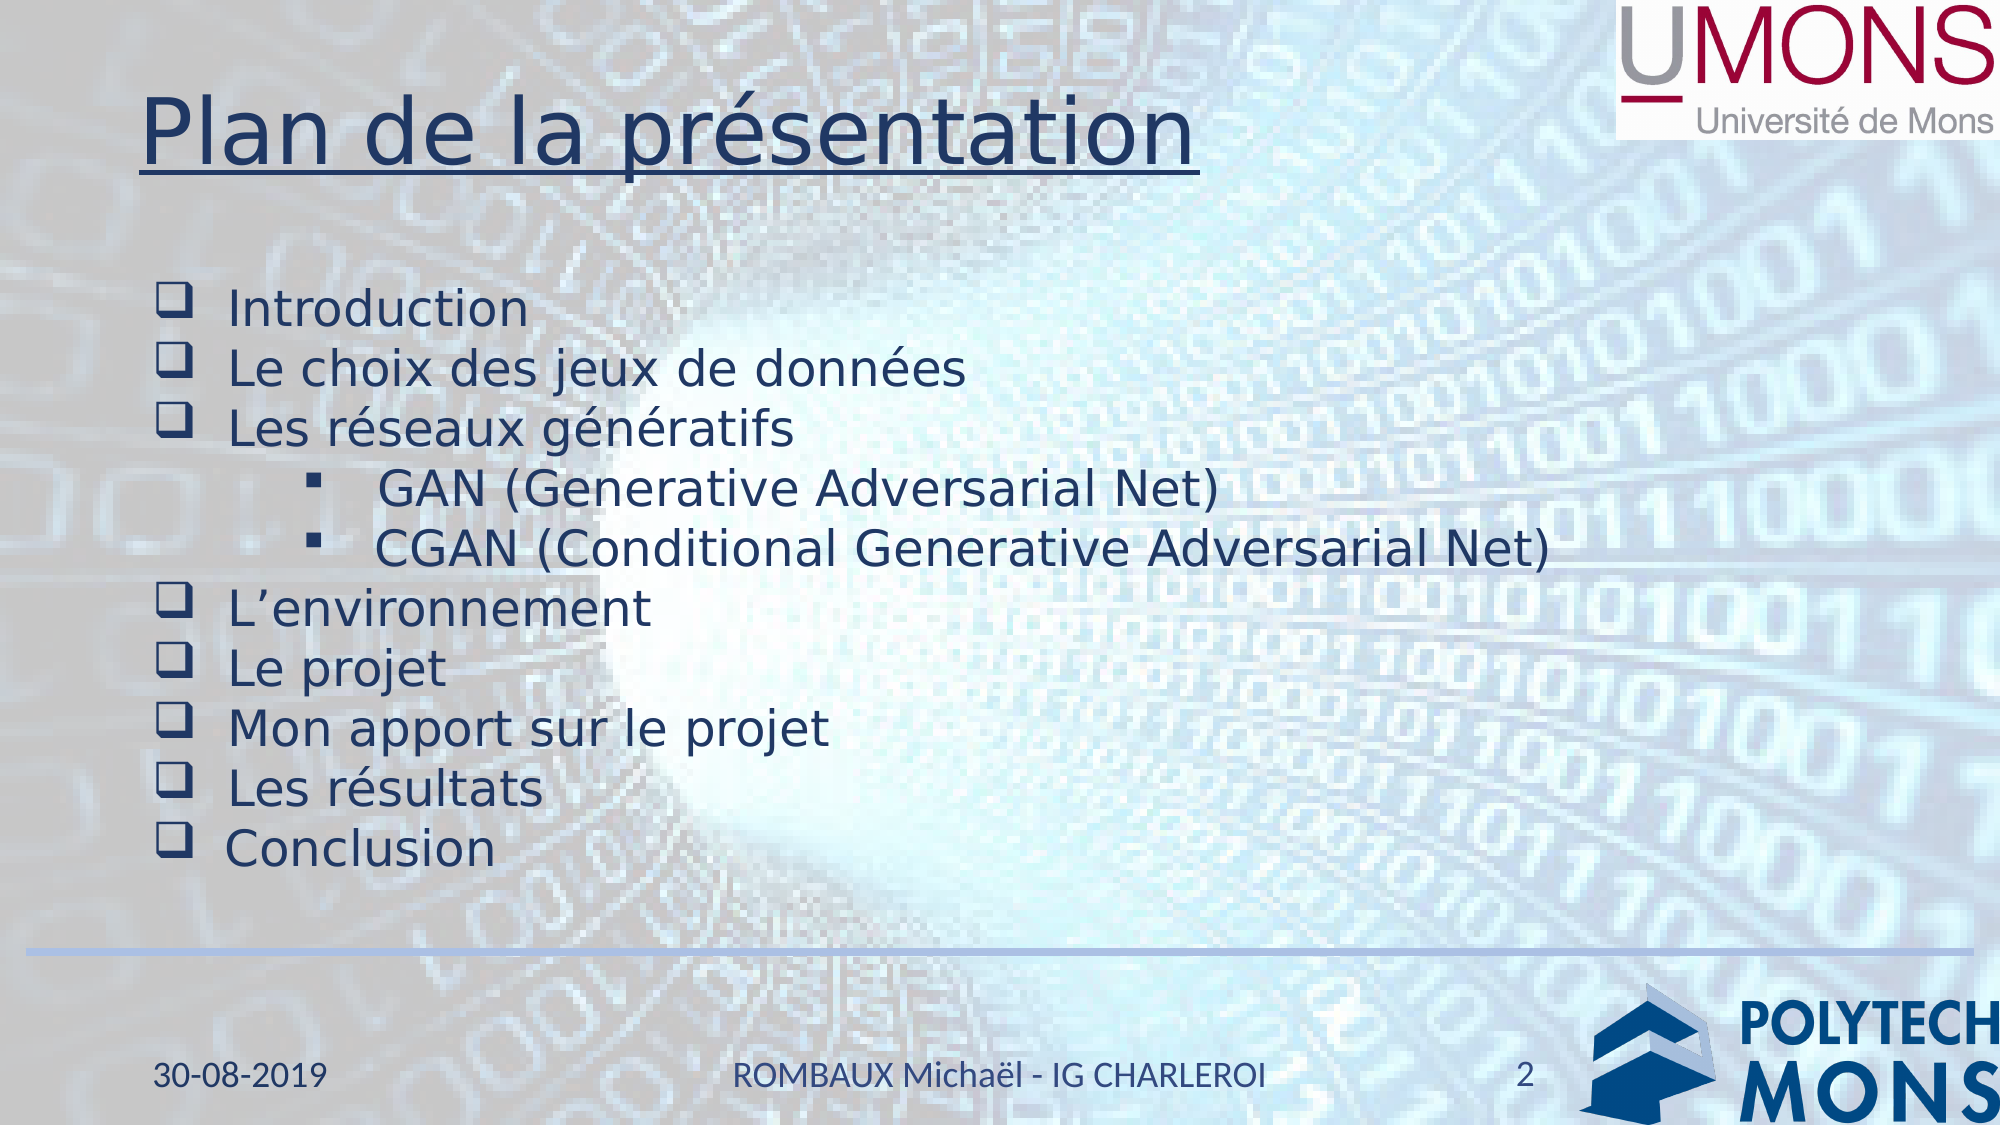

# Plan de la présentation
Introduction
Le choix des jeux de données
Les réseaux génératifs
GAN (Generative Adversarial Net)
 CGAN (Conditional Generative Adversarial Net)
L’environnement
Le projet
Mon apport sur le projet
Les résultats
 Conclusion
2
30-08-2019
ROMBAUX Michaël - IG CHARLEROI